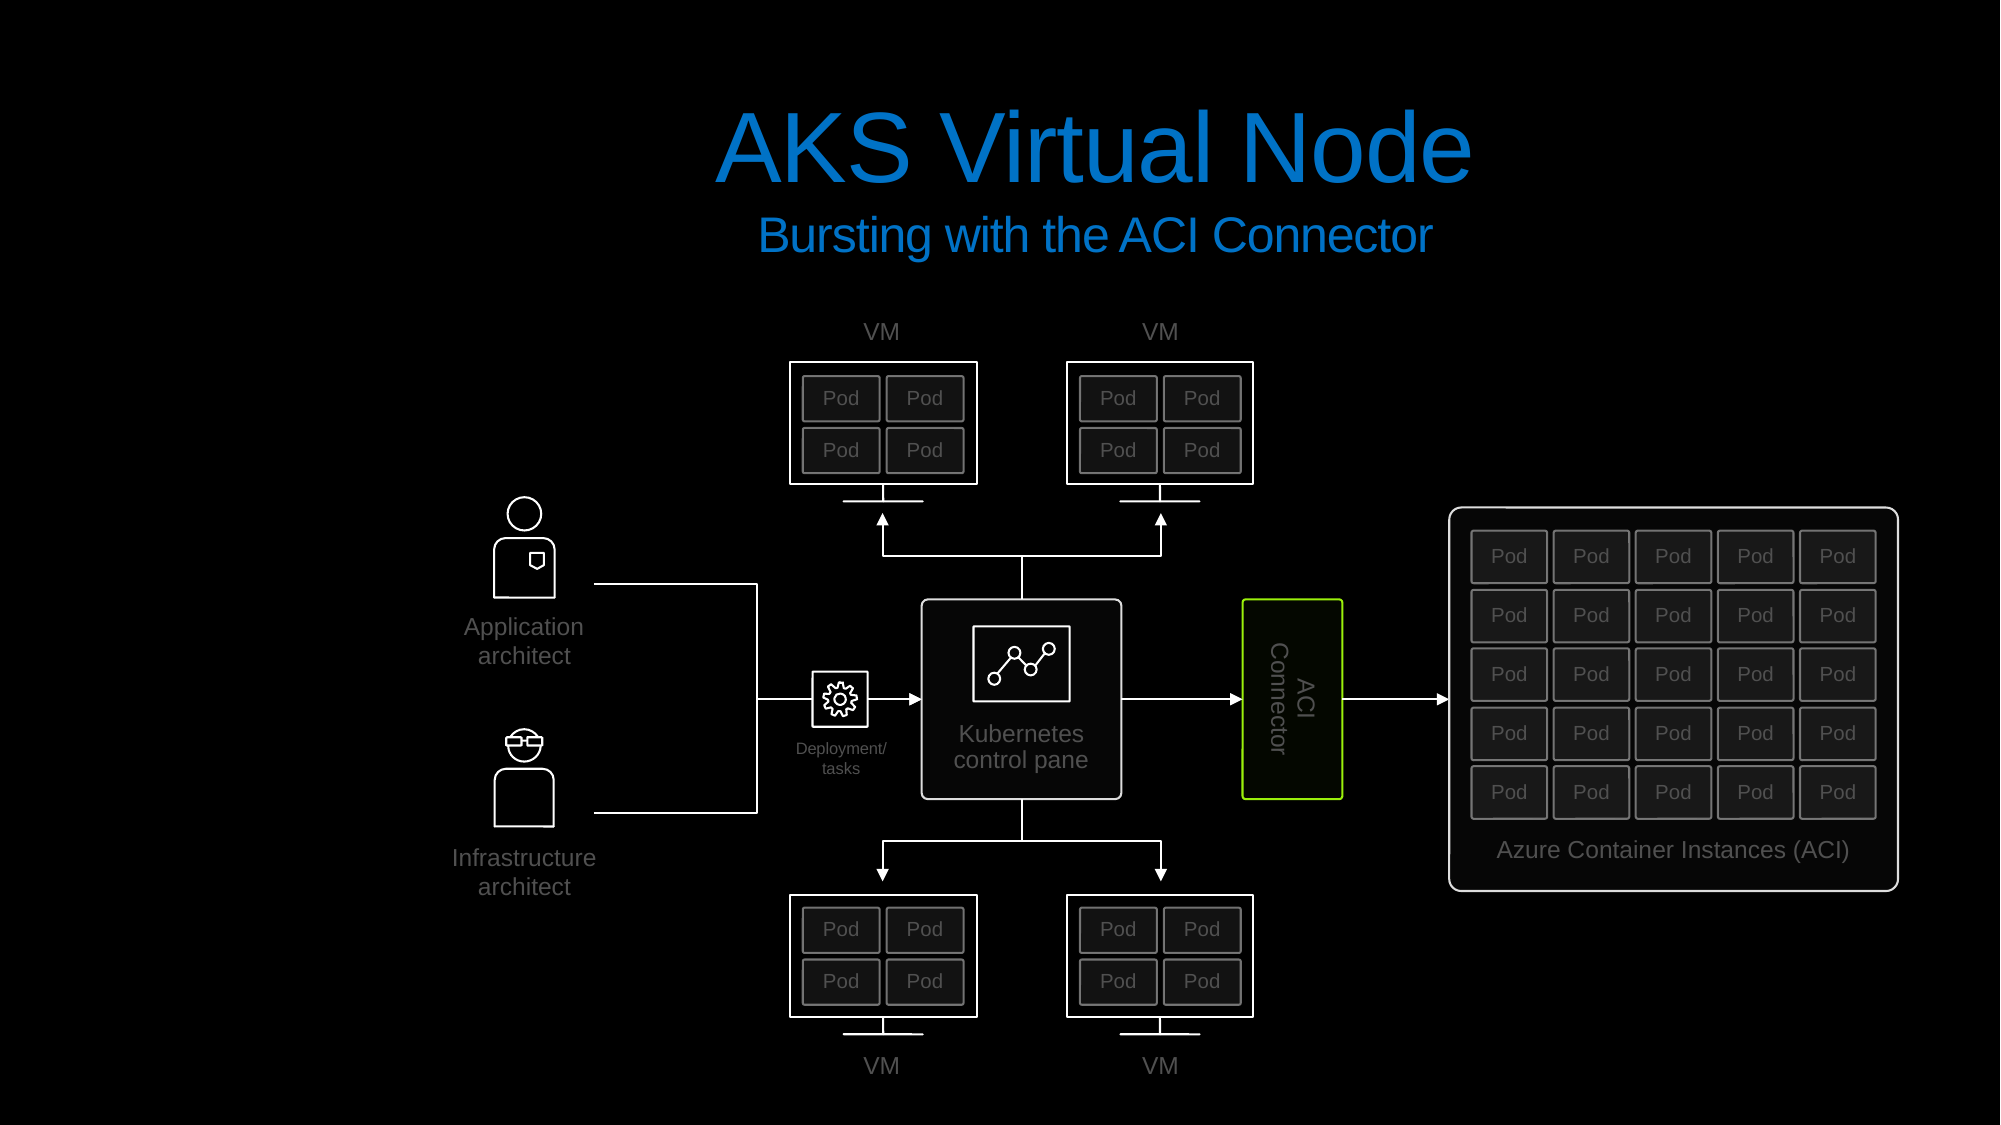

# AKS Virtual Node Bursting with the ACI Connector
VM
VM

Pod
Pod
Pod
Pod
Pod
Pod
Pod
Pod

Azure Container Instances (ACI)
Pod
Pod
Pod
Pod
Pod
Pod
Pod
Pod
Pod
Pod
Pod
Pod
Pod
Pod
Pod
Pod
Pod
Pod
Pod
Pod
Pod
Pod
Pod
Pod
Pod

Kubernetes control pane
ACI Connector
Application architect

Deployment/ tasks
Infrastructure architect

Pod
Pod
Pod
Pod
Pod
Pod
Pod
Pod

VM
VM